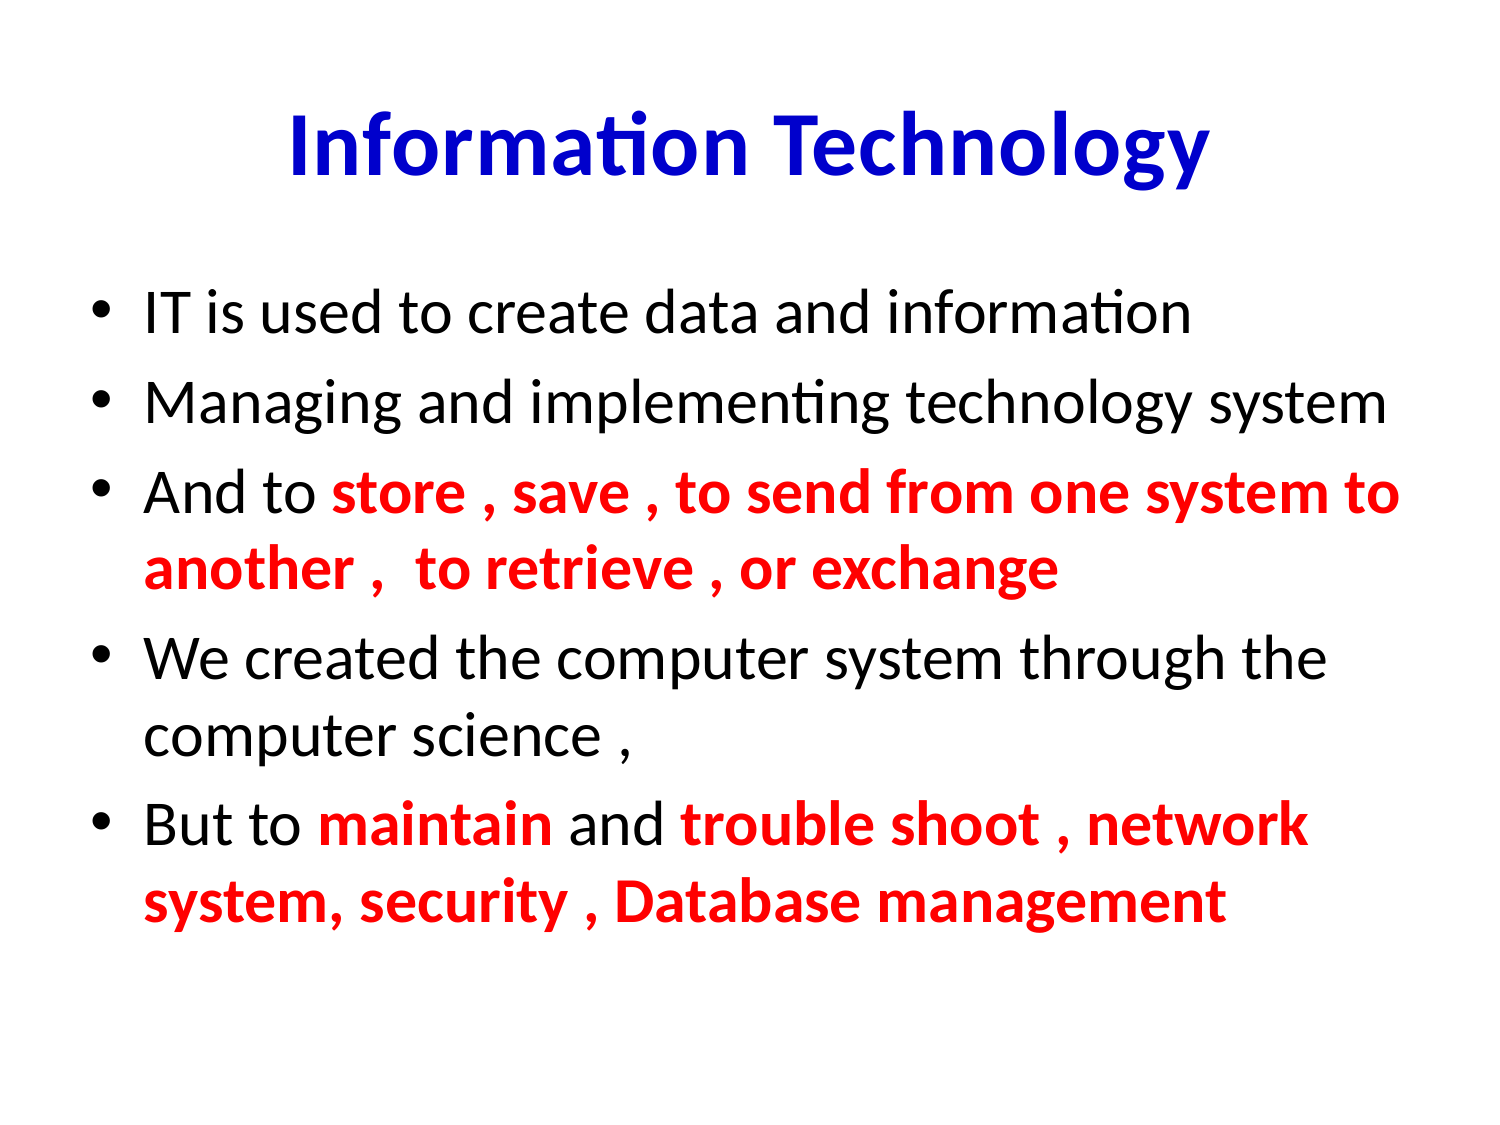

# Information Technology
IT is used to create data and information
Managing and implementing technology system
And to store , save , to send from one system to another ,  to retrieve , or exchange
We created the computer system through the computer science ,
But to maintain and trouble shoot , network system, security , Database management